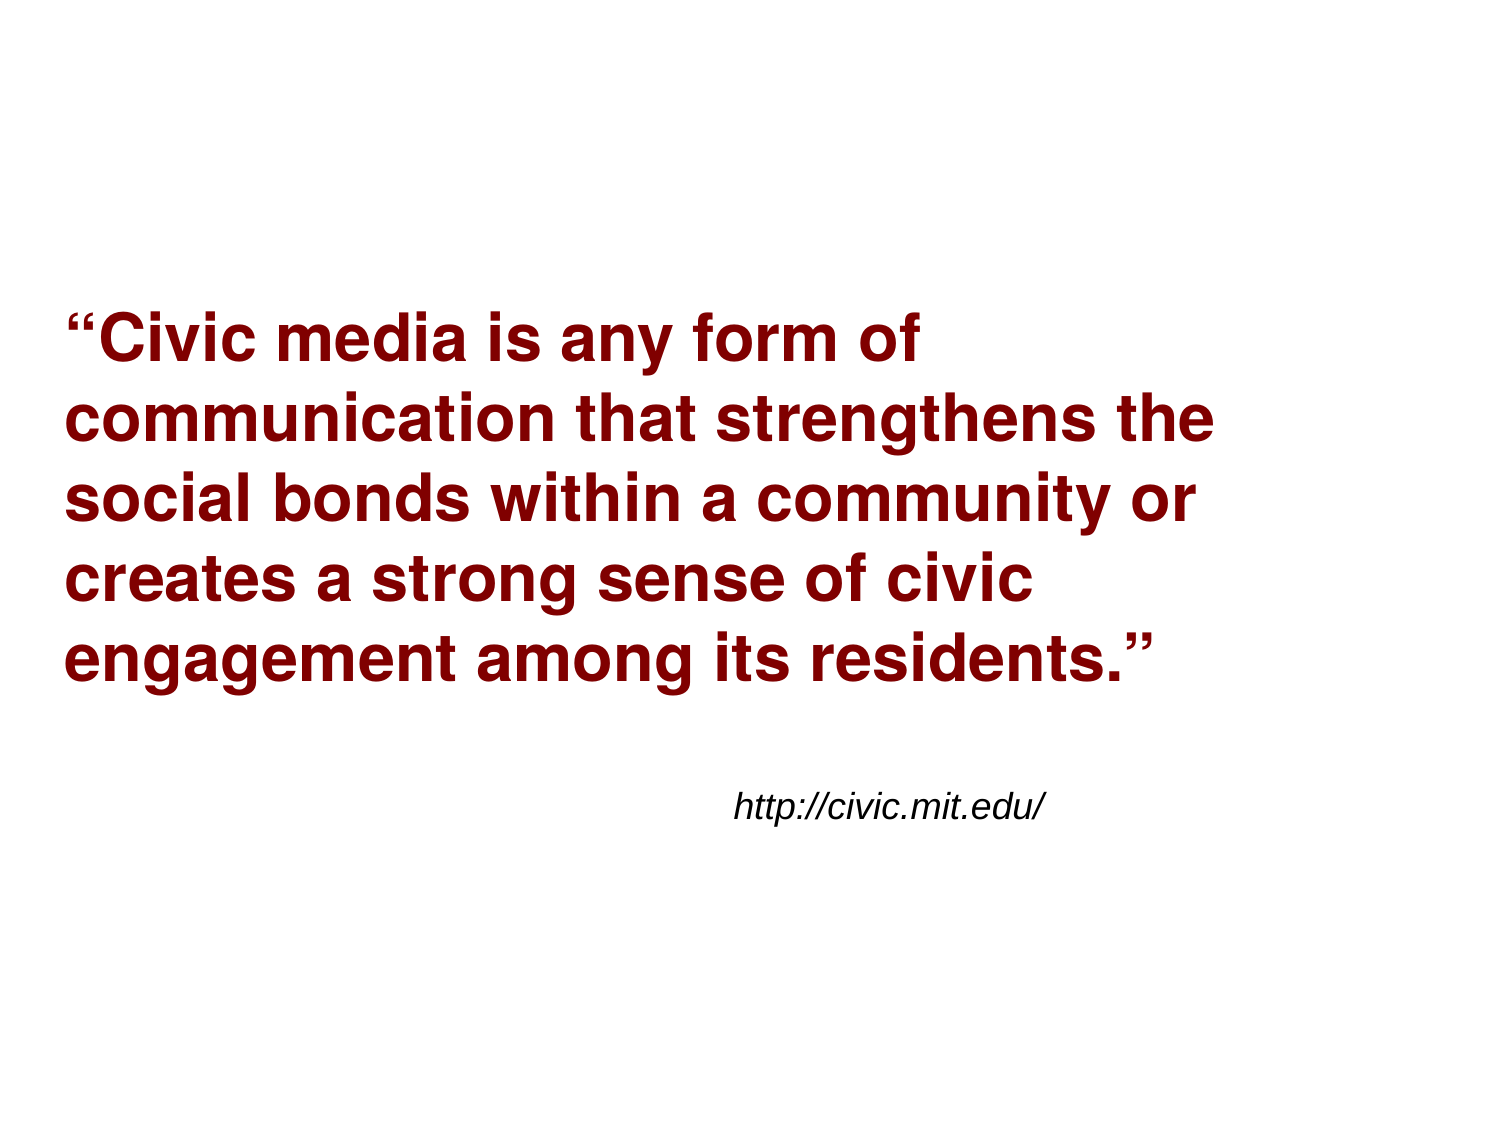

“Civic media is any form of communication that strengthens the social bonds within a community or creates a strong sense of civic engagement among its residents.”
http://civic.mit.edu/